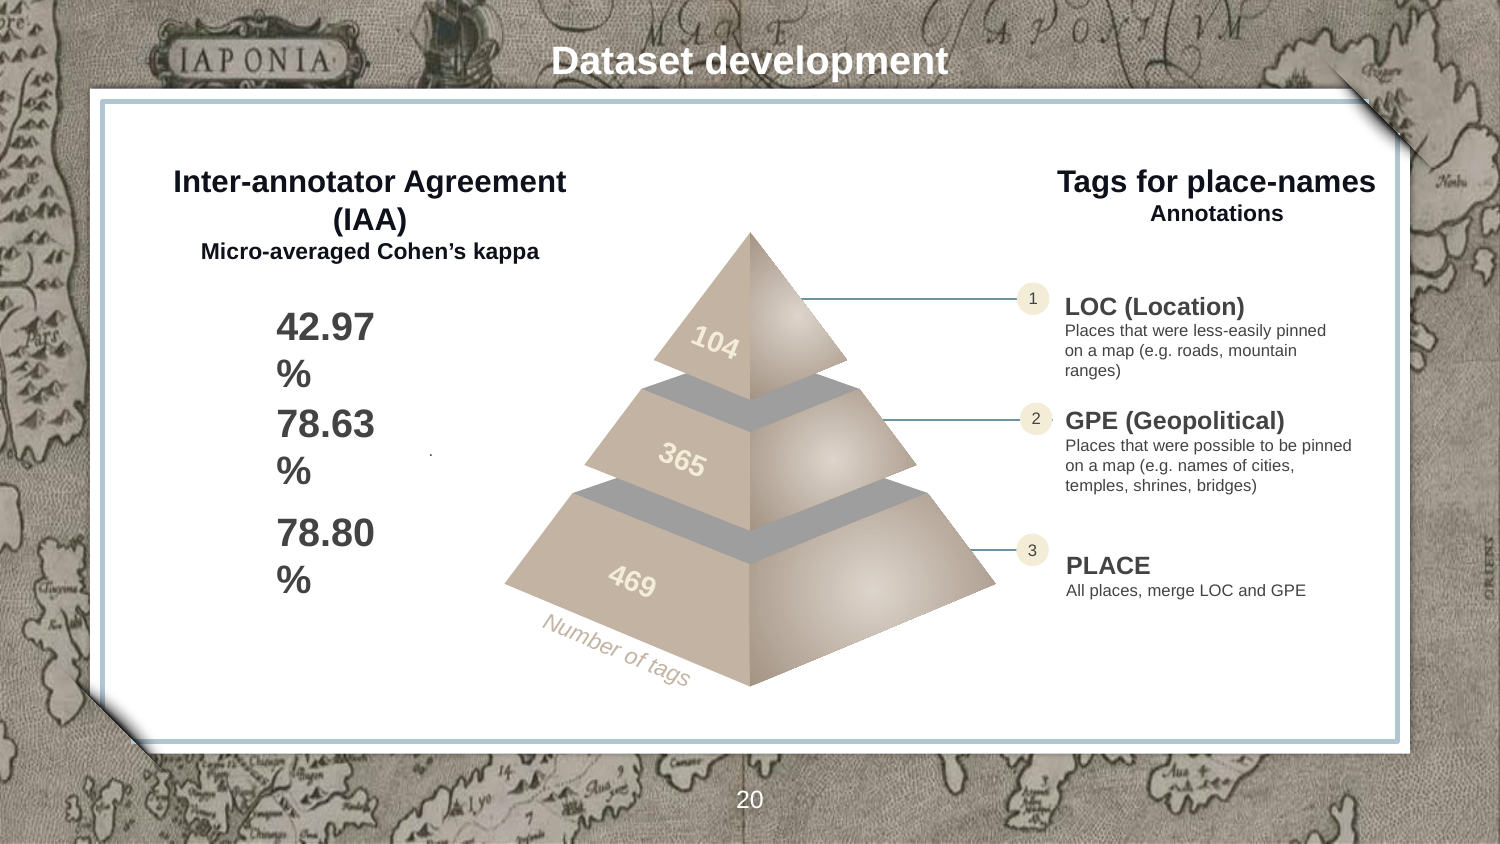

Dataset development
Tags for place-names
Annotations
Inter-annotator Agreement (ΙΑΑ)
Micro-averaged Cohen’s kappa

LOC (Location)
Places that were less-easily pinned on a map (e.g. roads, mountain ranges)
1

42.97%
104

.
2

78.63%
GPE (Geopolitical)
Places that were possible to be pinned on a map (e.g. names of cities, temples, shrines, bridges)
365
78.80%

3
PLACE
All places, merge LOC and GPE

469
Number of tags
20